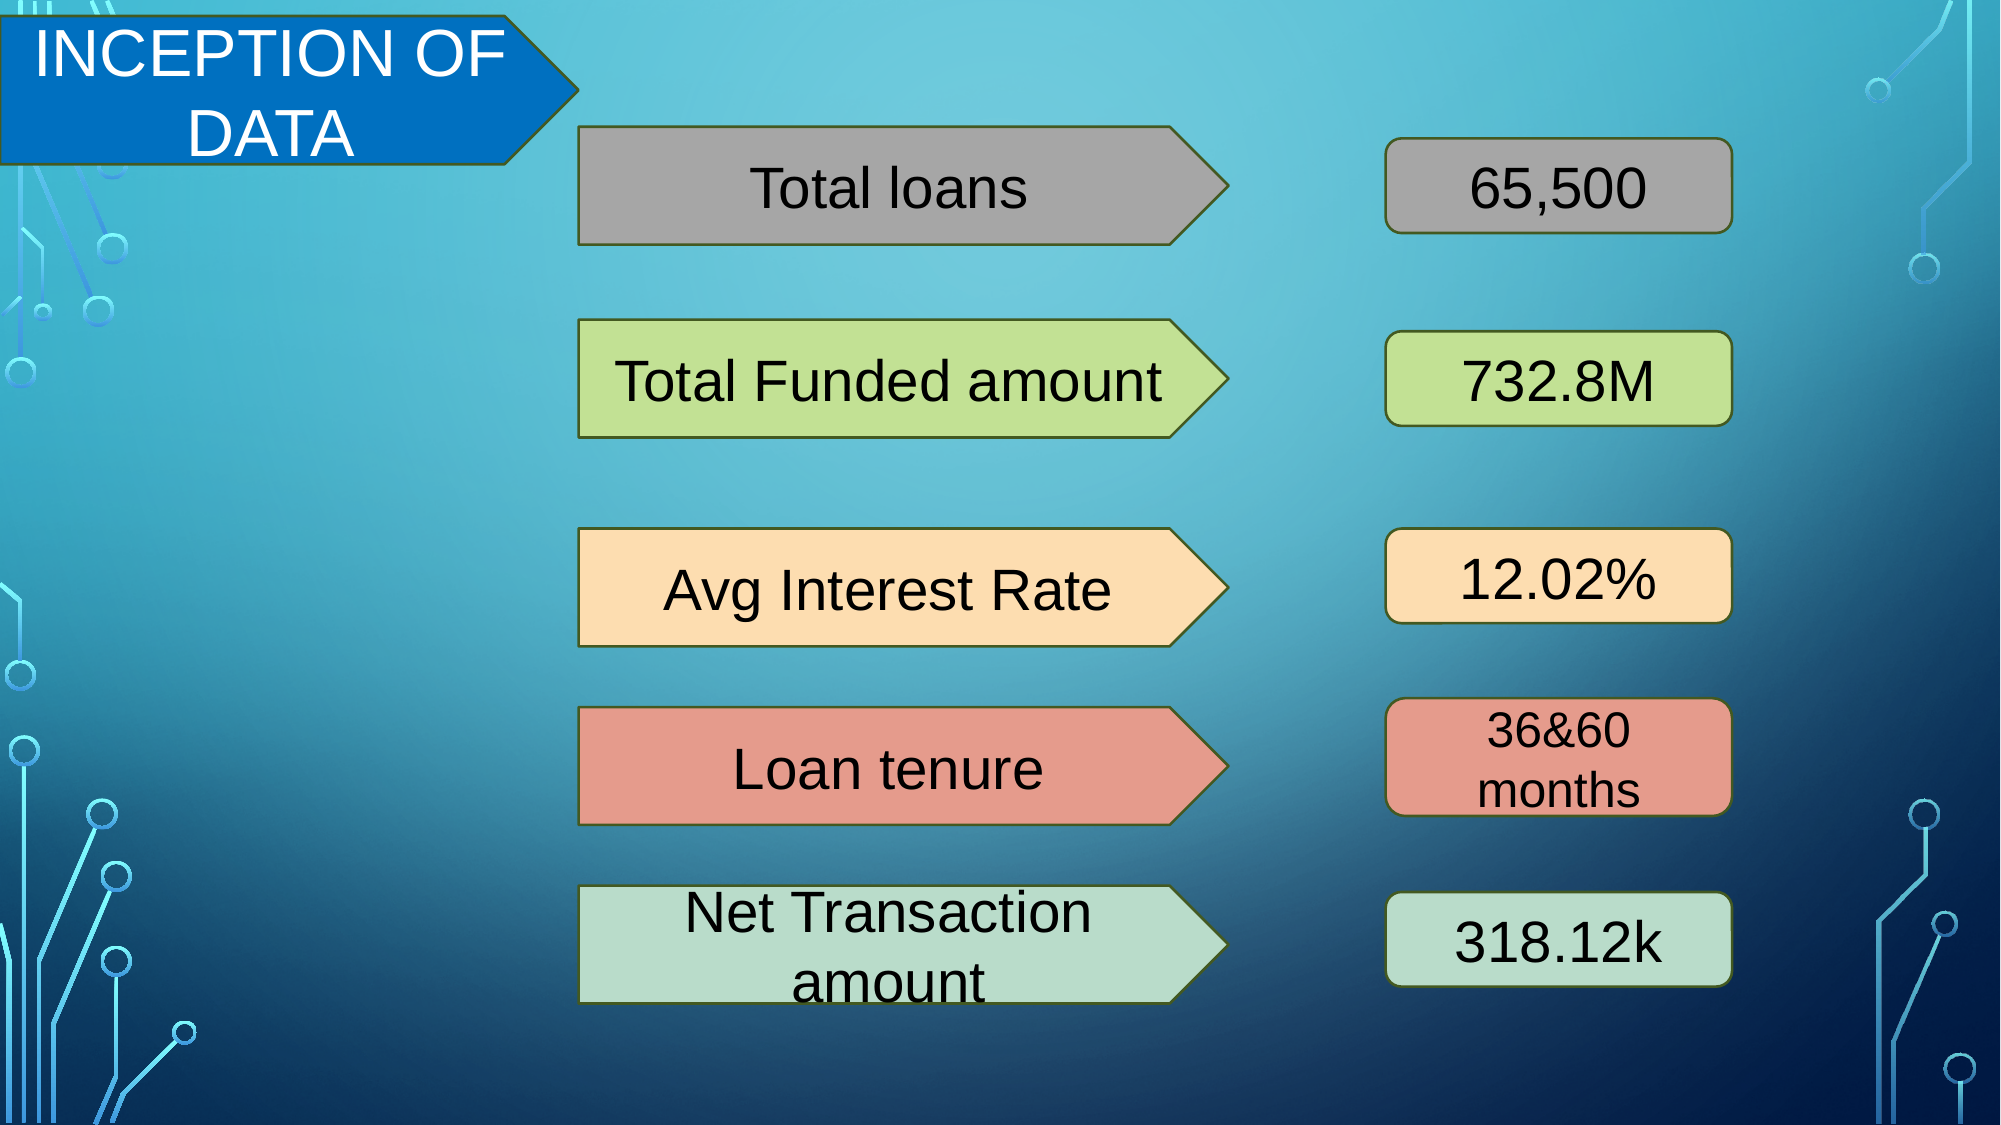

INCEPTION OF DATA
Total loans
65,500
Total Funded amount
732.8M
Avg Interest Rate
12.02%
36&60 months
Loan tenure
Net Transaction amount
318.12k